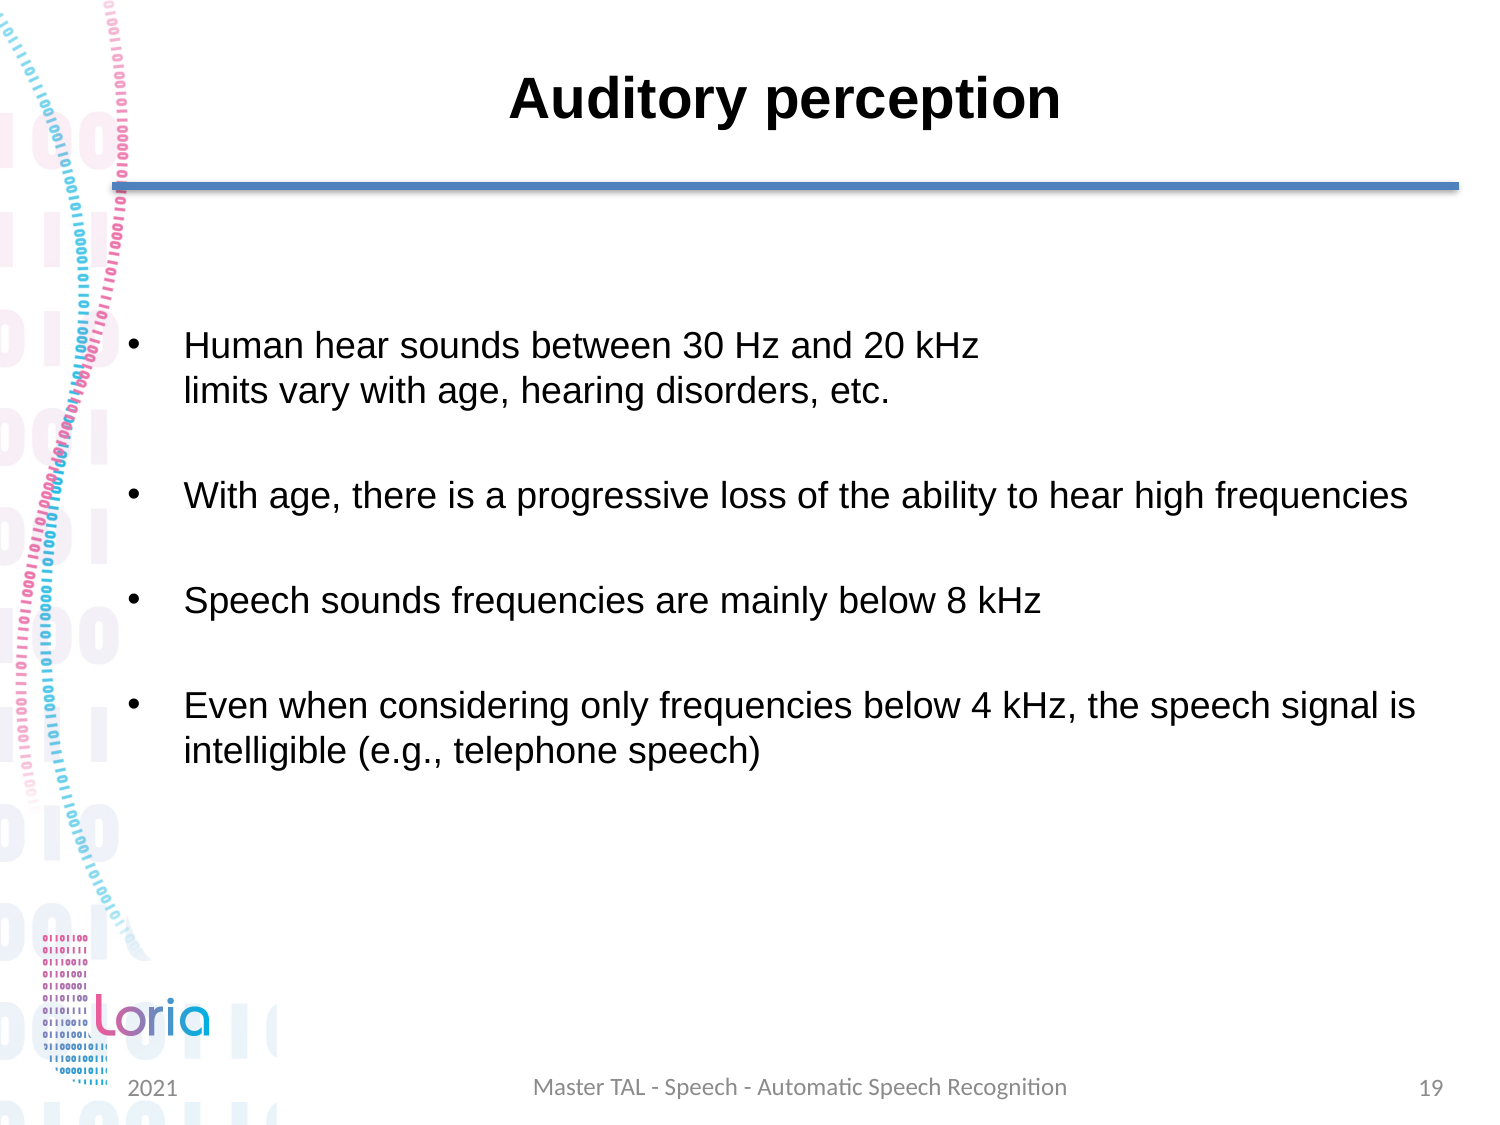

# Auditory perception

Human hear sounds between 30 Hz and 20 kHz
limits vary with age, hearing disorders, etc.

With age, there is a progressive loss of the ability to hear high frequencies

Speech sounds frequencies are mainly below 8 kHz

Even when considering only frequencies below 4 kHz, the speech signal is intelligible (e.g., telephone speech)

Master TAL - Speech - Automatic Speech Recognition
2021
19